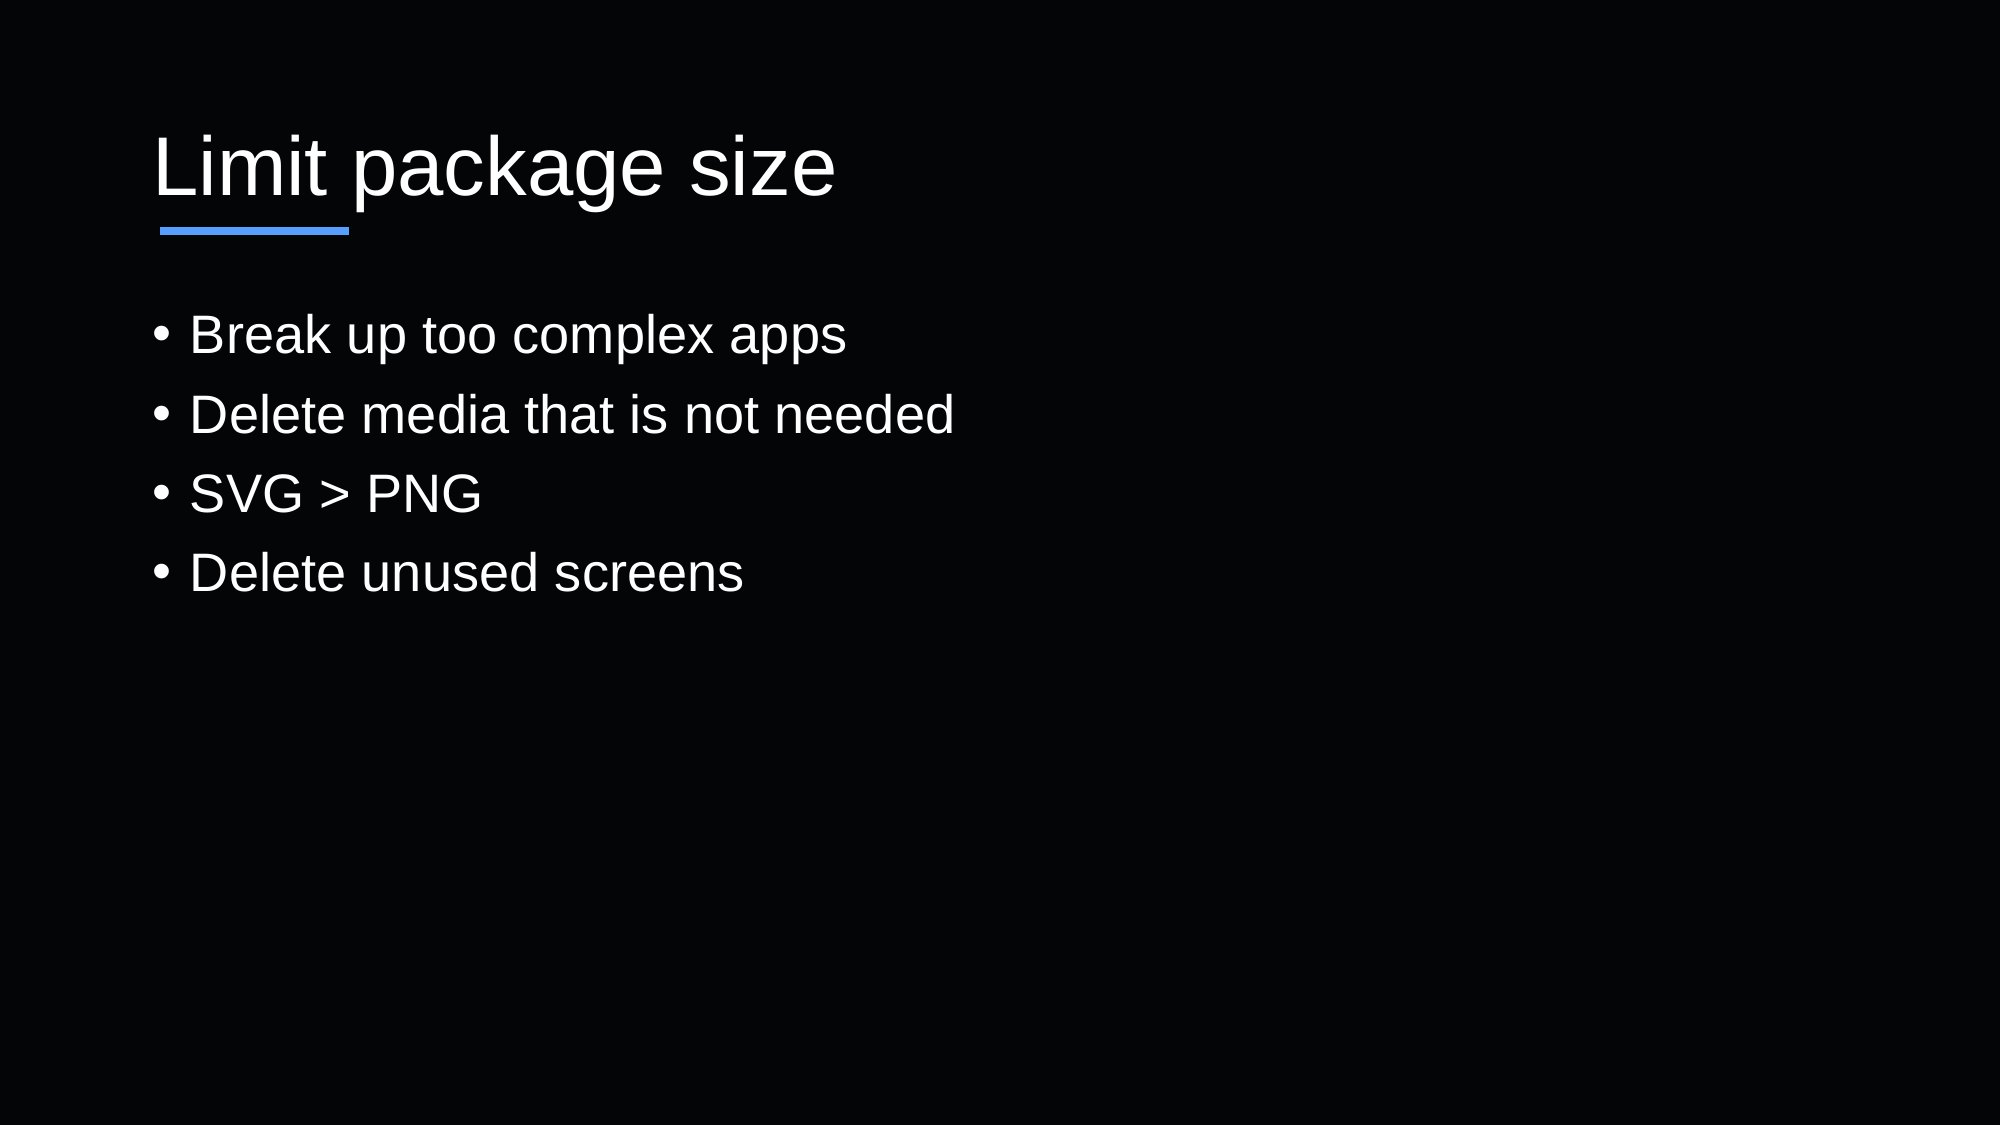

# Limit package size
Break up too complex apps
Delete media that is not needed
SVG > PNG
Delete unused screens